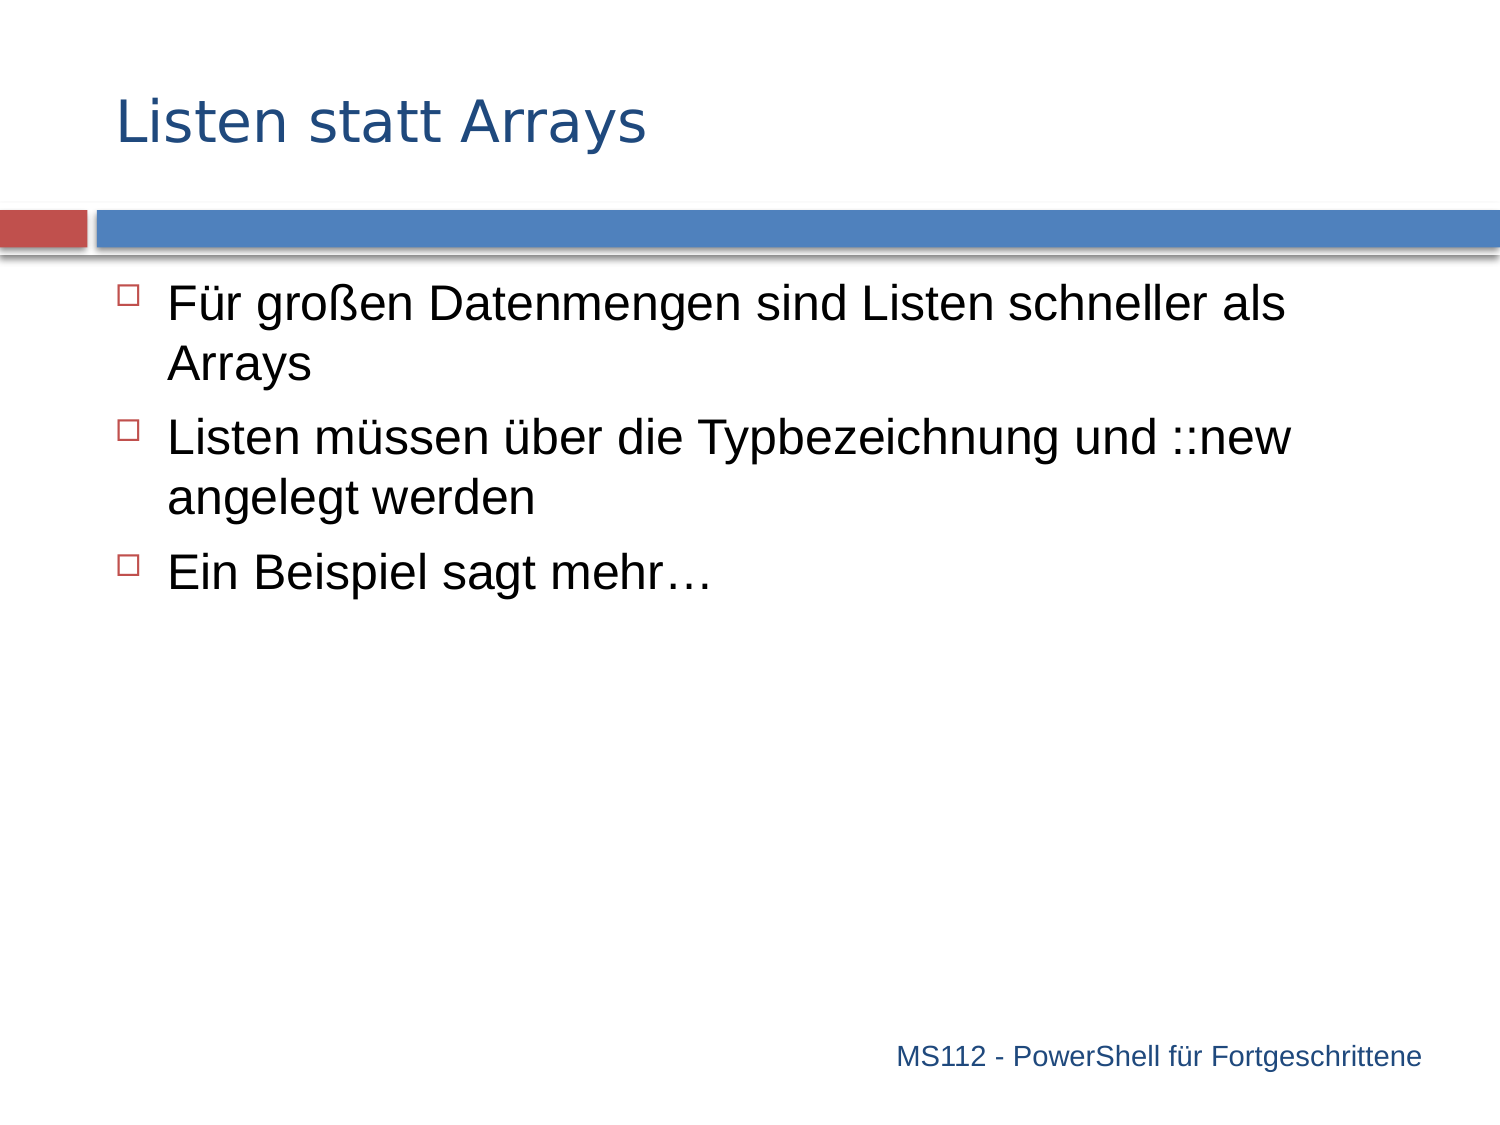

# Listen statt Arrays
Für großen Datenmengen sind Listen schneller als Arrays
Listen müssen über die Typbezeichnung und ::new angelegt werden
Ein Beispiel sagt mehr…

MS112 - PowerShell für Fortgeschrittene